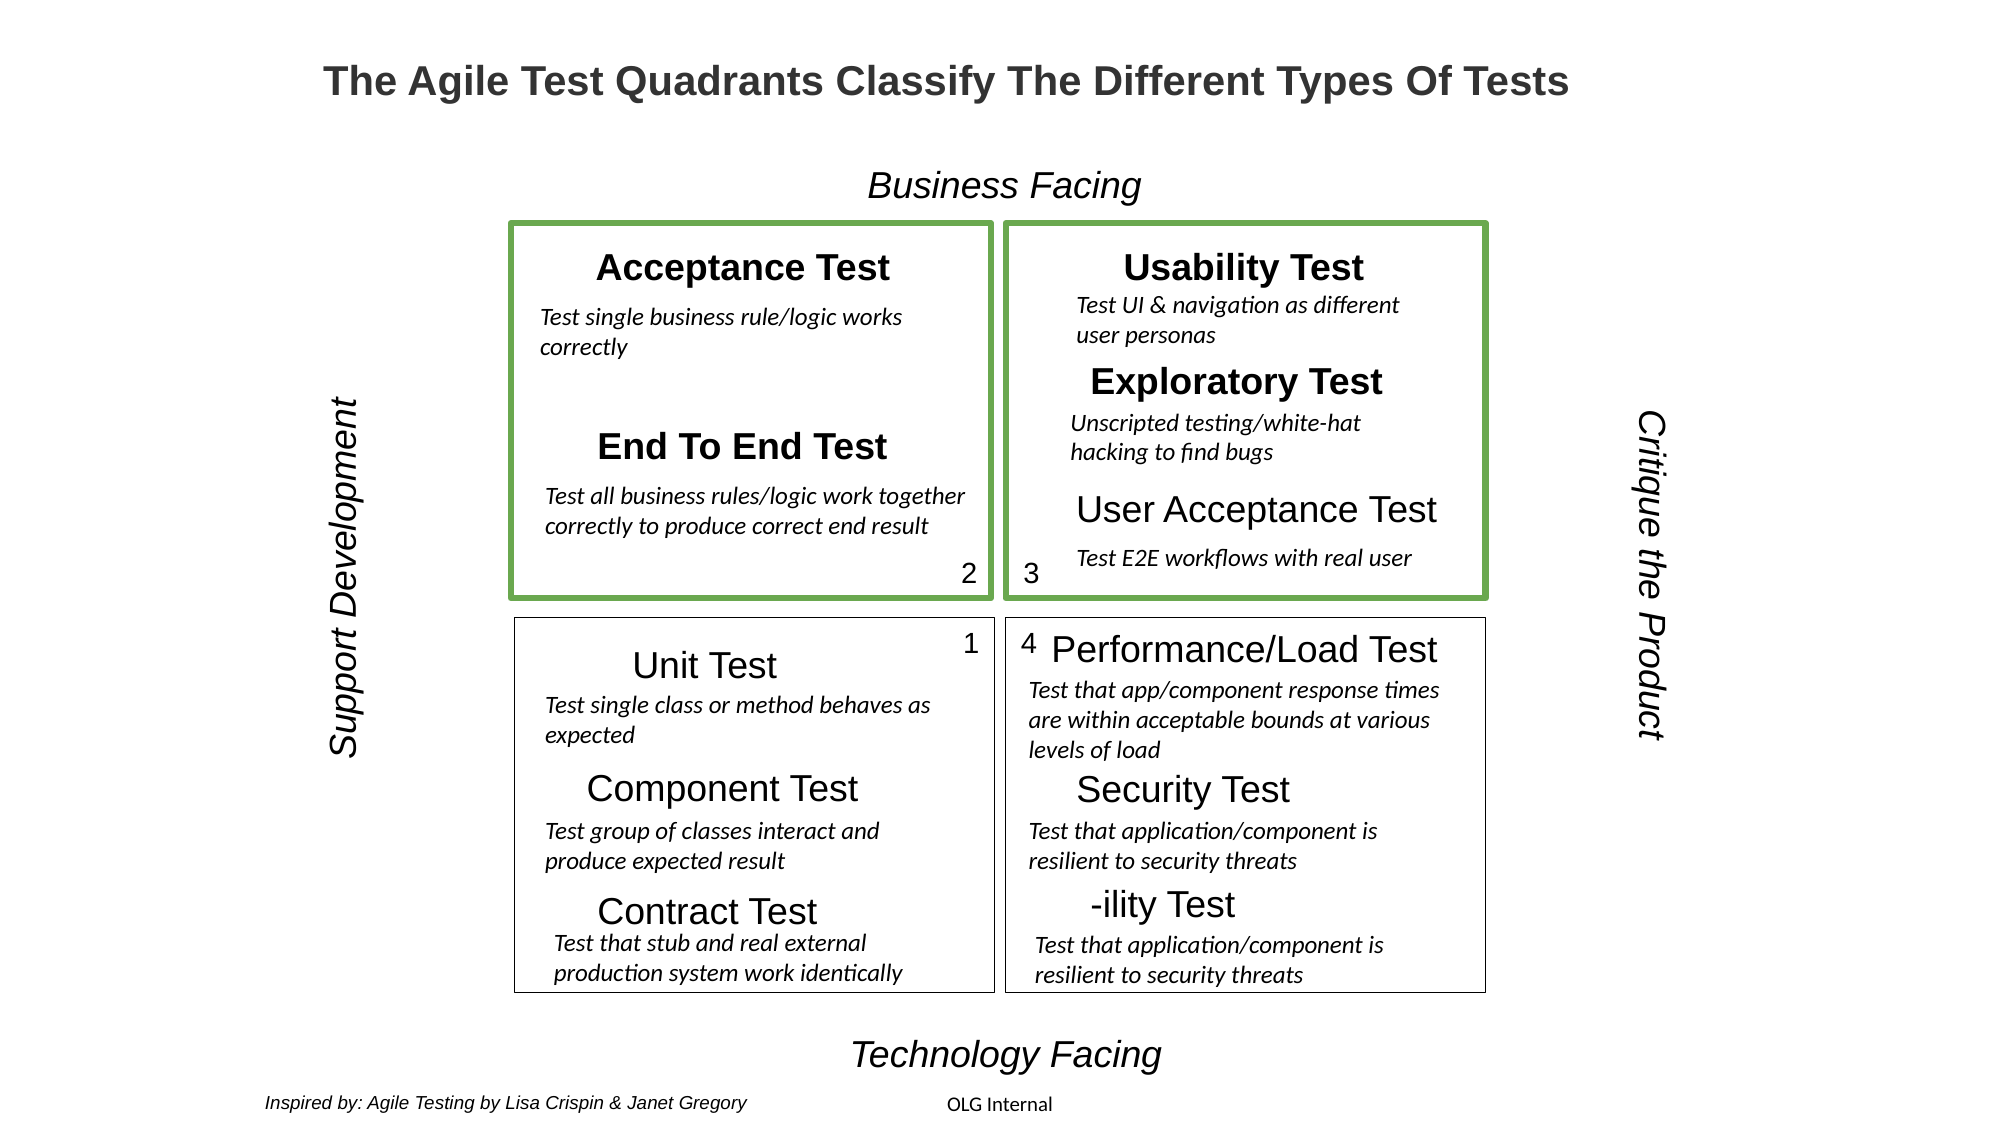

The Agile Test Quadrants Classify The Different Types Of Tests
Business Facing

Acceptance Test
Usability Test
Test UI & navigation as different user personas
Test single business rule/logic works correctly
Exploratory Test
Unscripted testing/white-hat hacking to find bugs
End To End Test
Test all business rules/logic work together correctly to produce correct end result
User Acceptance Test
Test E2E workflows with real user
2
3
Support Development
Critique the Product
4
Performance/Load Test

1
Unit Test
Test that app/component response times are within acceptable bounds at various levels of load
Test single class or method behaves as expected
Component Test
Security Test
Test that application/component is resilient to security threats
Test group of classes interact and produce expected result
-ility Test
Contract Test
Test that stub and real external production system work identically
Test that application/component is resilient to security threats
Technology Facing
Inspired by: Agile Testing by Lisa Crispin & Janet Gregory